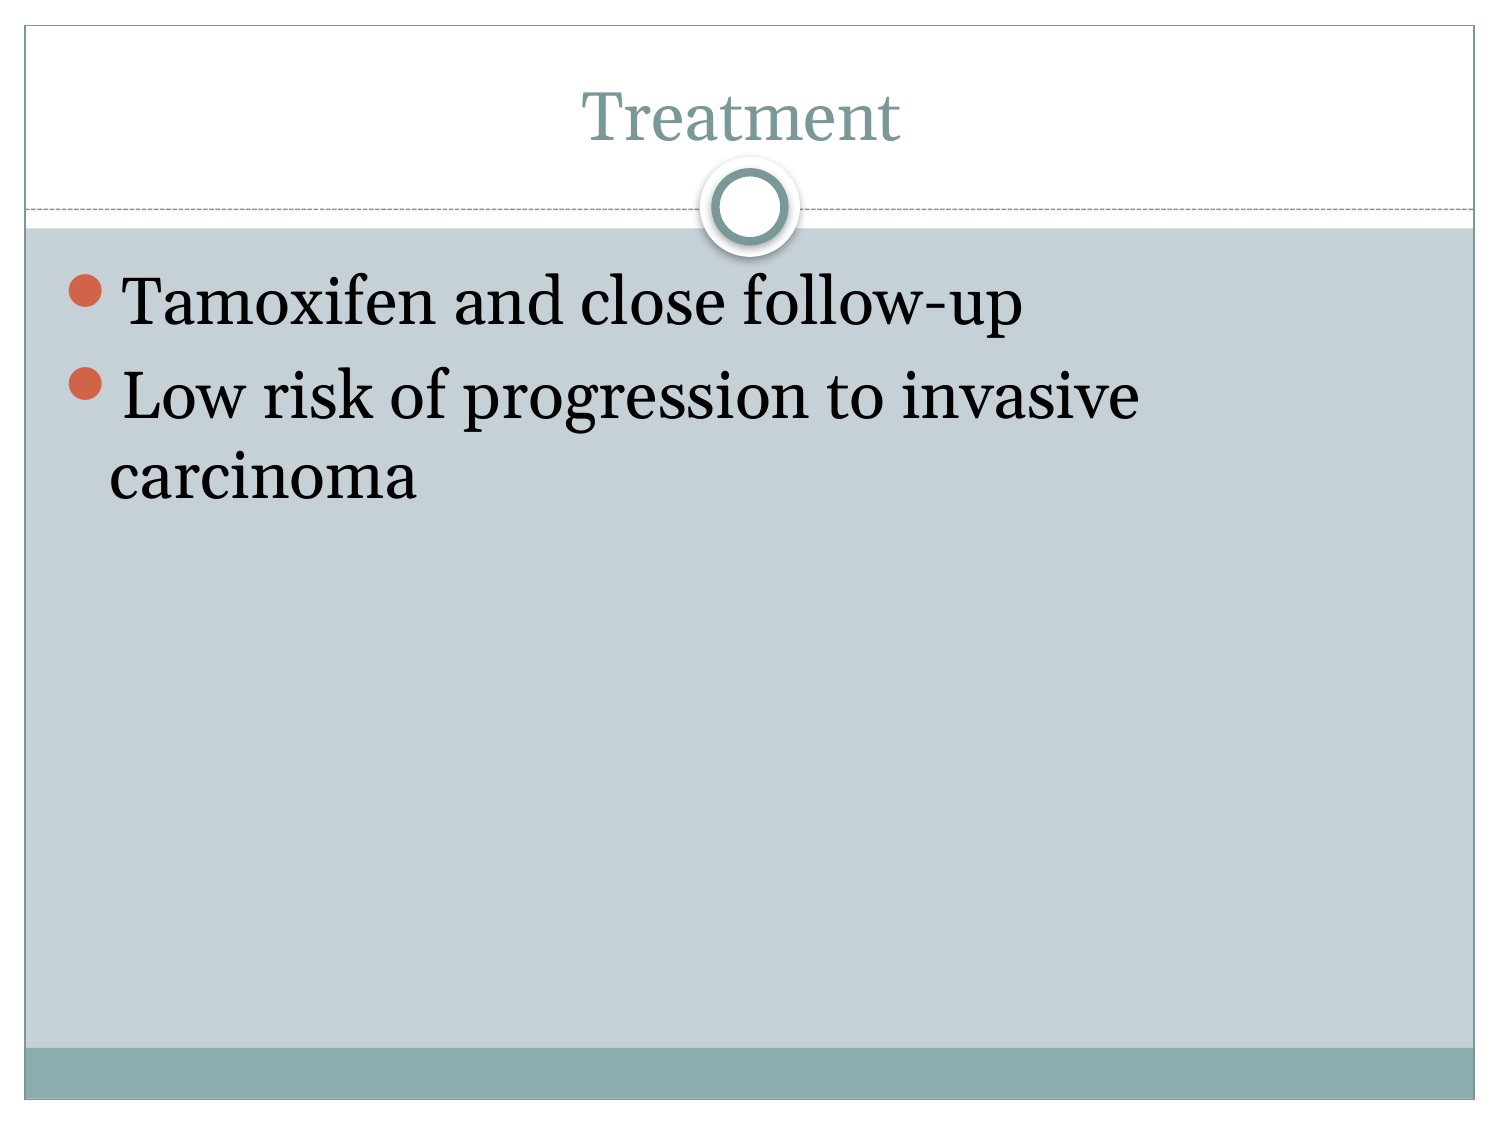

# Treatment
Tamoxifen and close follow-up
Low risk of progression to invasive carcinoma